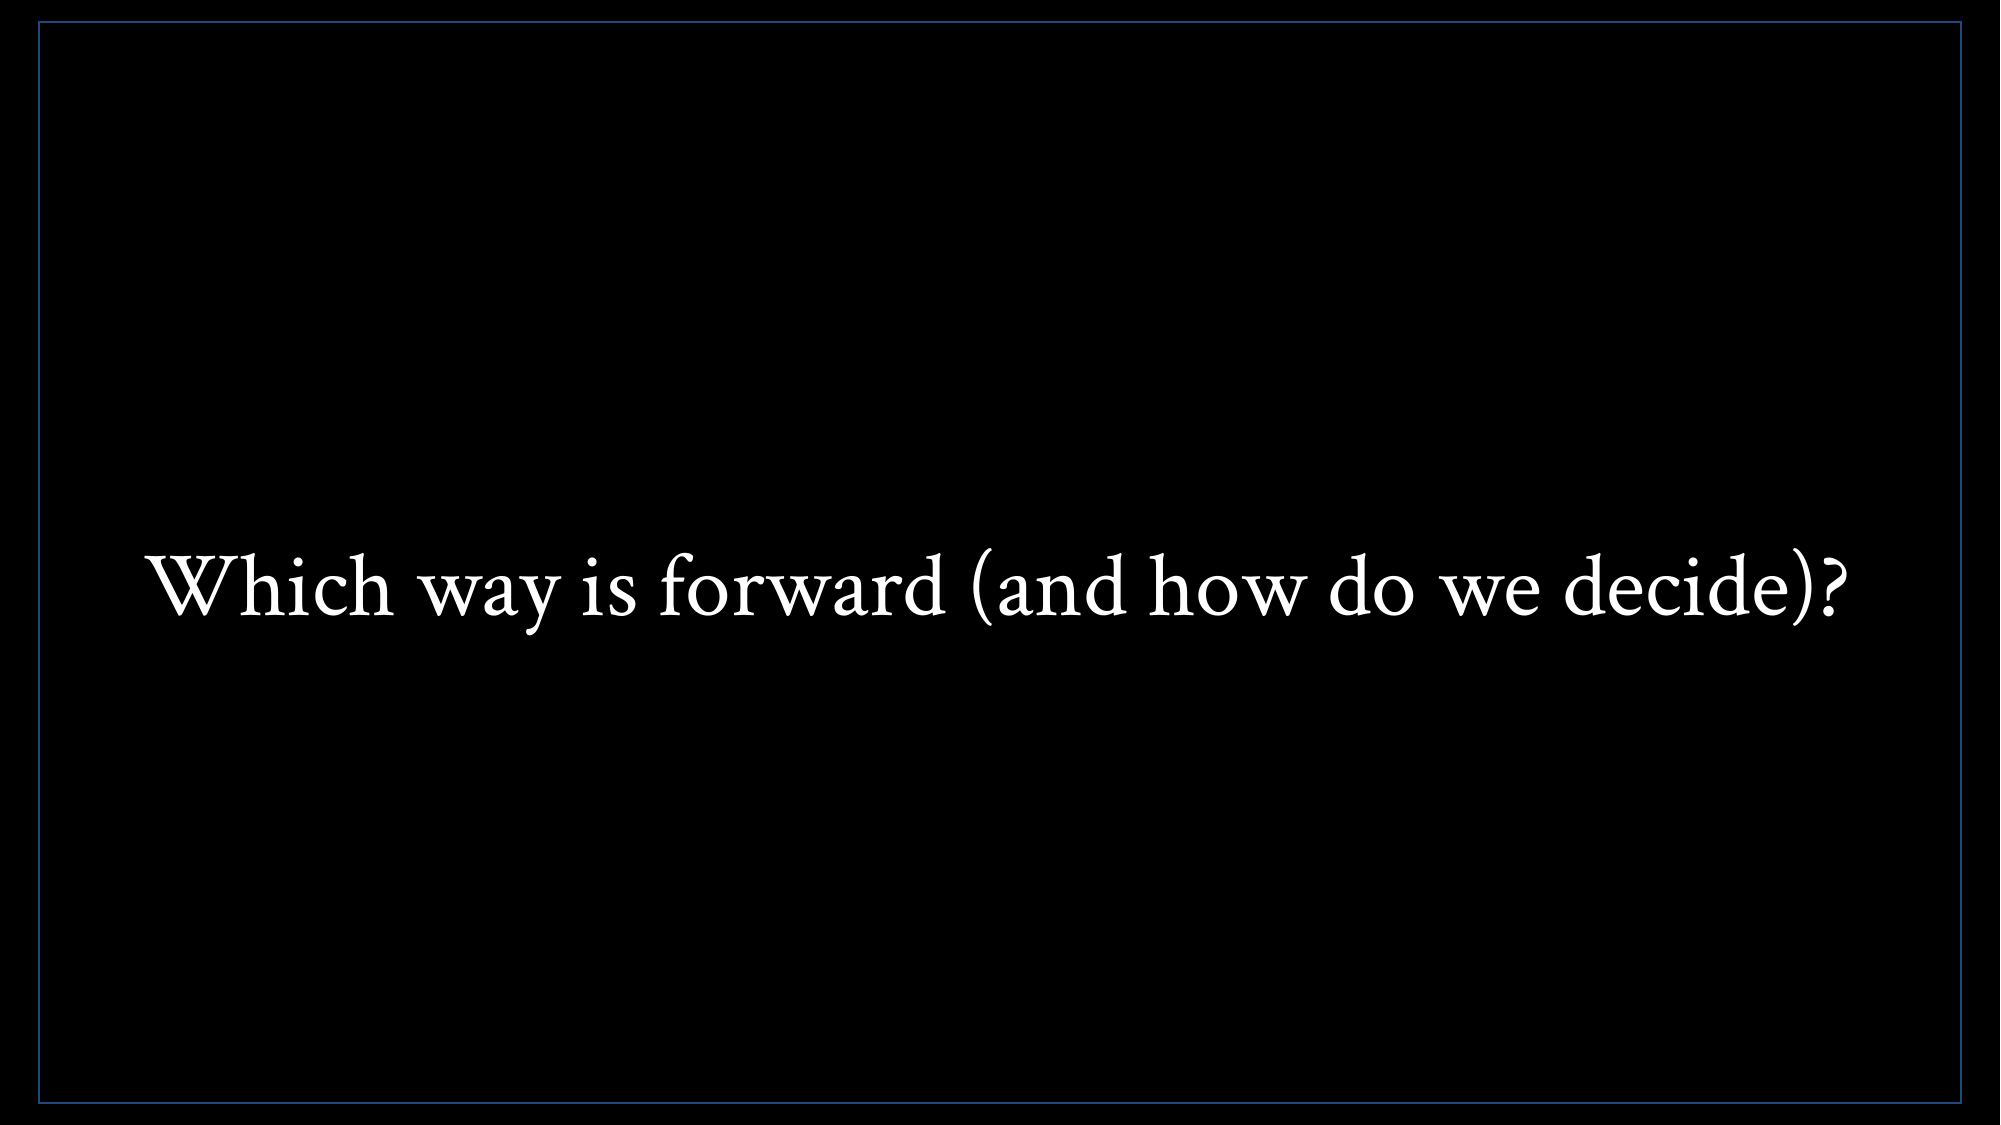

# Project overview
Which way is forward (and how do we decide)?